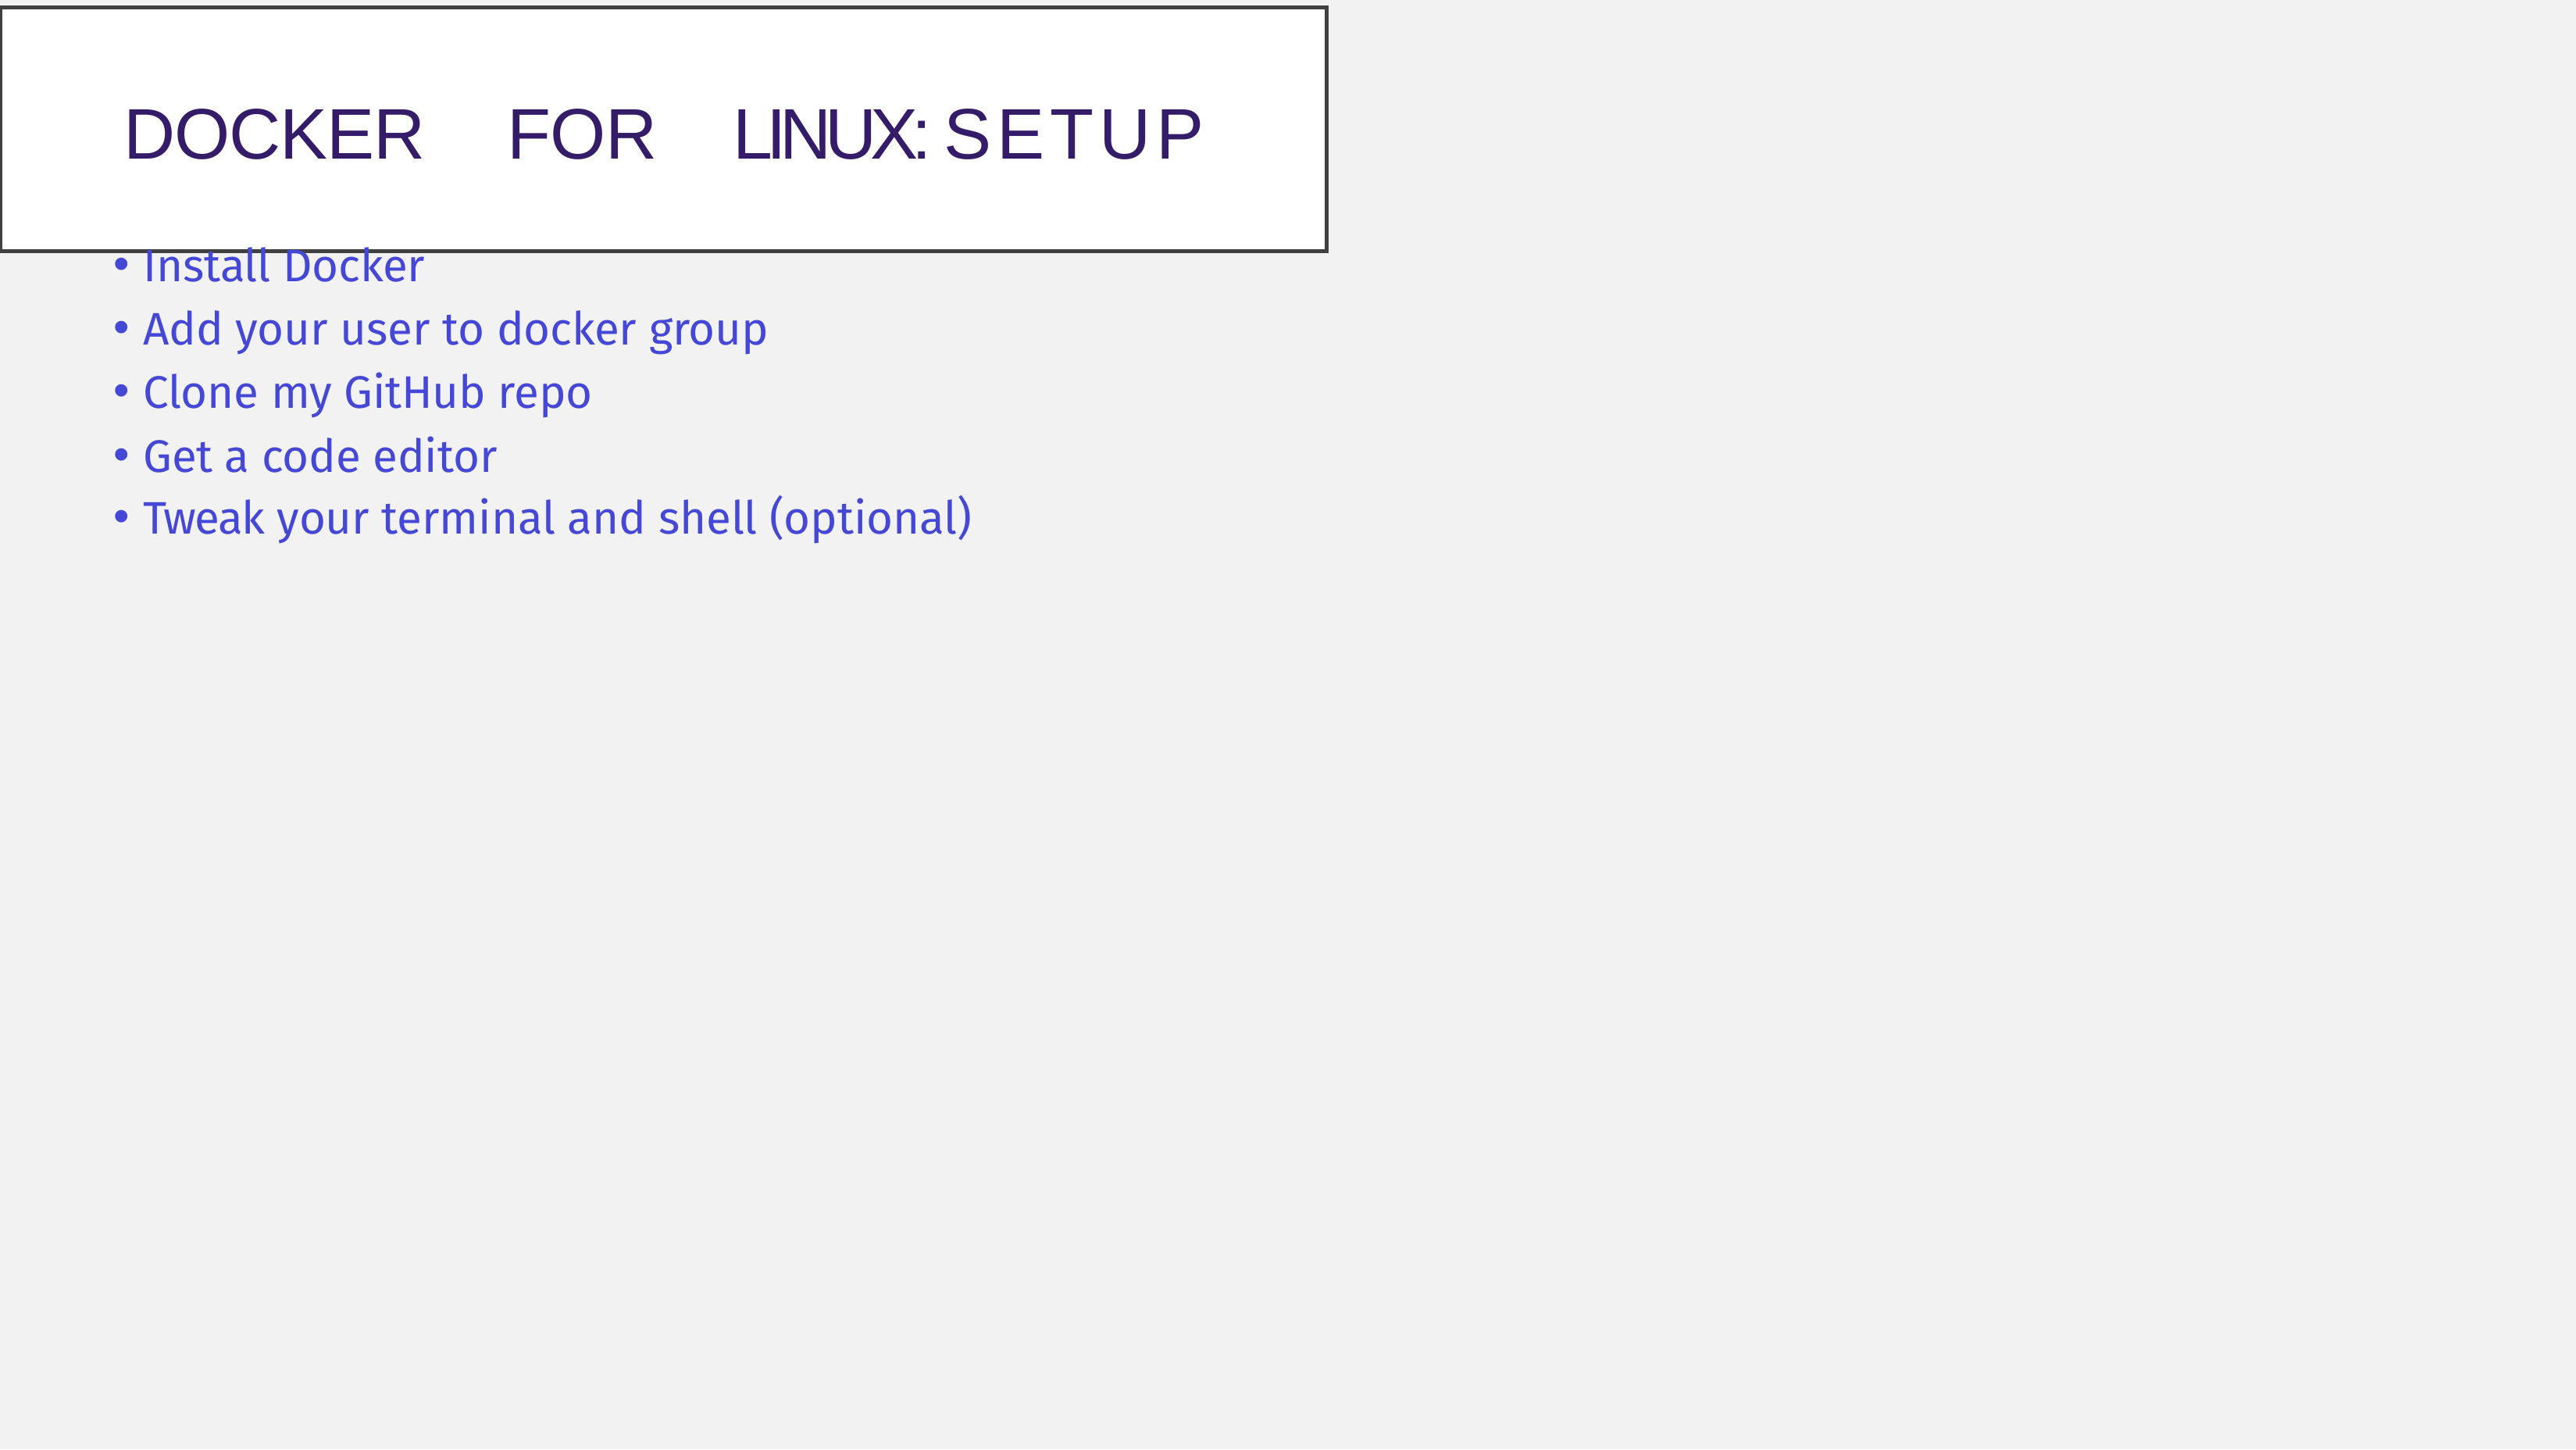

Docker	for	Linux:	Setup
Install Docker
Add your user to docker group
Clone my GitHub repo
Get a code editor
Tweak your terminal and shell (optional)